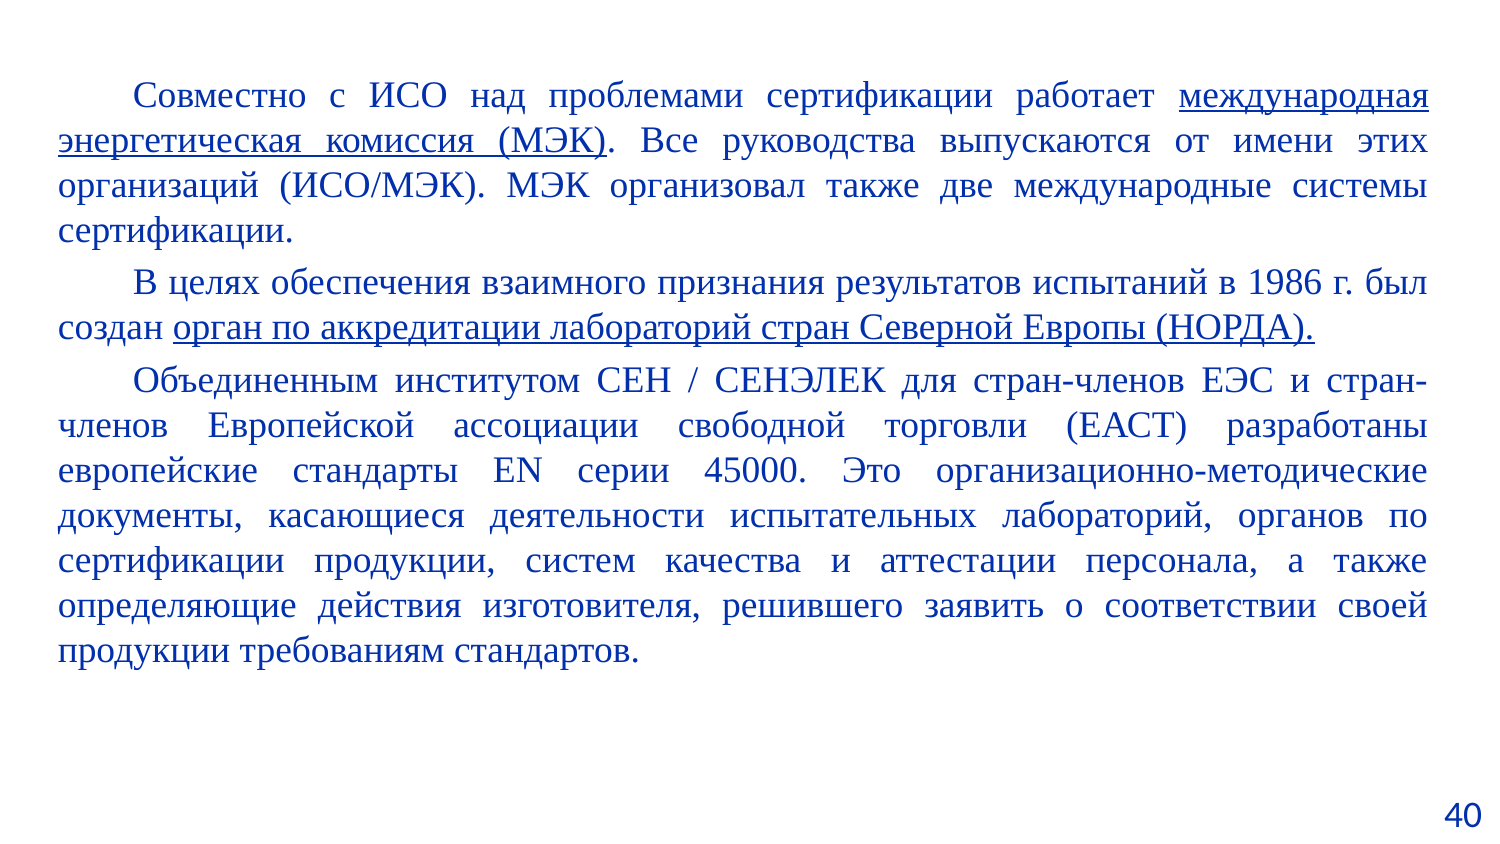

Совместно с ИСО над проблемами сертификации работает международная энергетическая комиссия (МЭК). Все руководства выпускаются от имени этих организаций (ИСО/МЭК). МЭК организовал также две международные системы сертификации.
В целях обеспечения взаимного признания результатов испытаний в 1986 г. был создан орган по аккредитации лабораторий стран Северной Европы (НОРДА).
Объединенным институтом СЕН / СЕНЭЛЕК для стран-членов ЕЭС и стран-членов Европейской ассоциации свободной торговли (ЕАСТ) разработаны европейские стандарты EN серии 45000. Это организационно-методические документы, касающиеся деятельности испытательных лабораторий, органов по сертификации продукции, систем качества и аттестации персонала, а также определяющие действия изготовителя, решившего заявить о соответствии своей продукции требованиям стандартов.
40